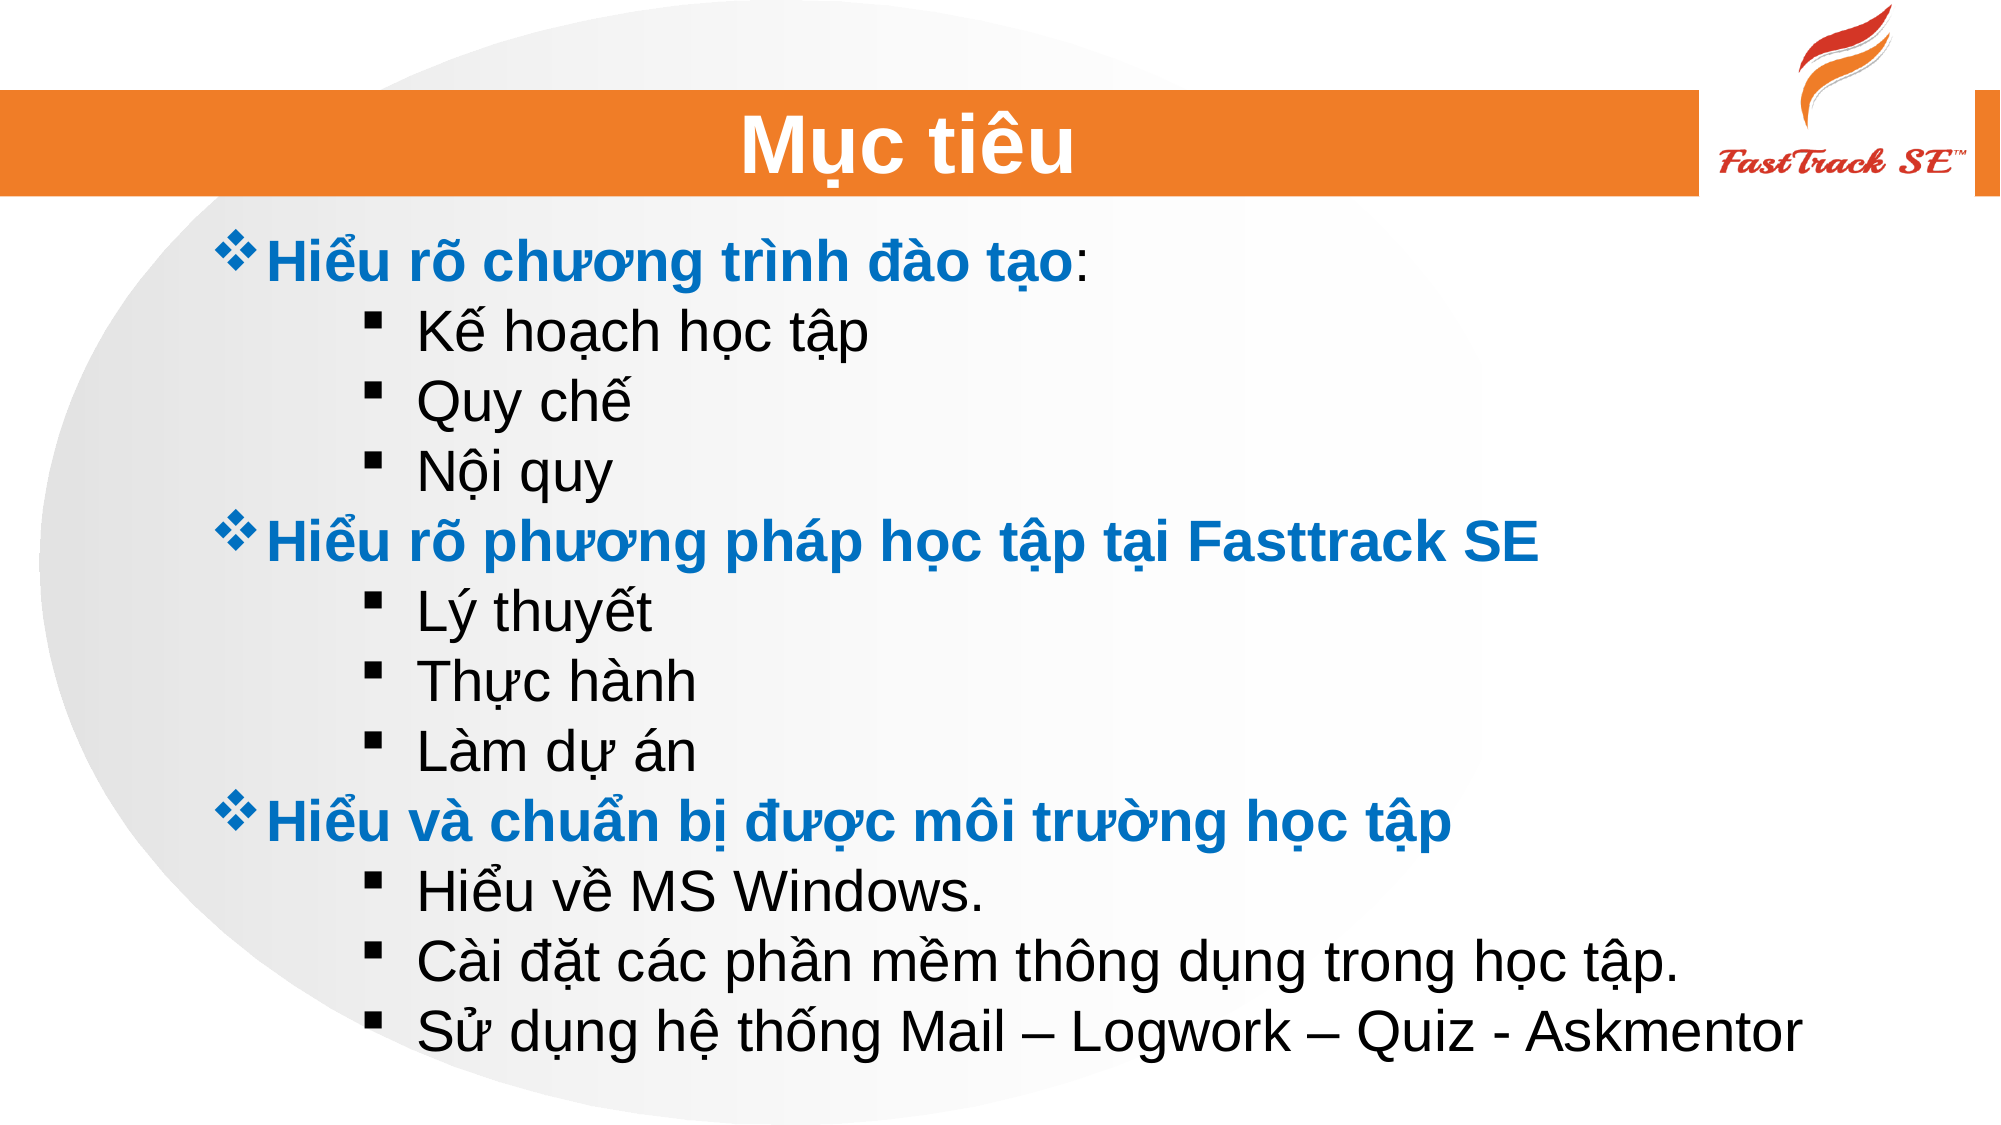

# Mục tiêu
Hiểu rõ chương trình đào tạo:
Kế hoạch học tập
Quy chế
Nội quy
Hiểu rõ phương pháp học tập tại Fasttrack SE
Lý thuyết
Thực hành
Làm dự án
Hiểu và chuẩn bị được môi trường học tập
Hiểu về MS Windows.
Cài đặt các phần mềm thông dụng trong học tập.
Sử dụng hệ thống Mail – Logwork – Quiz - Askmentor